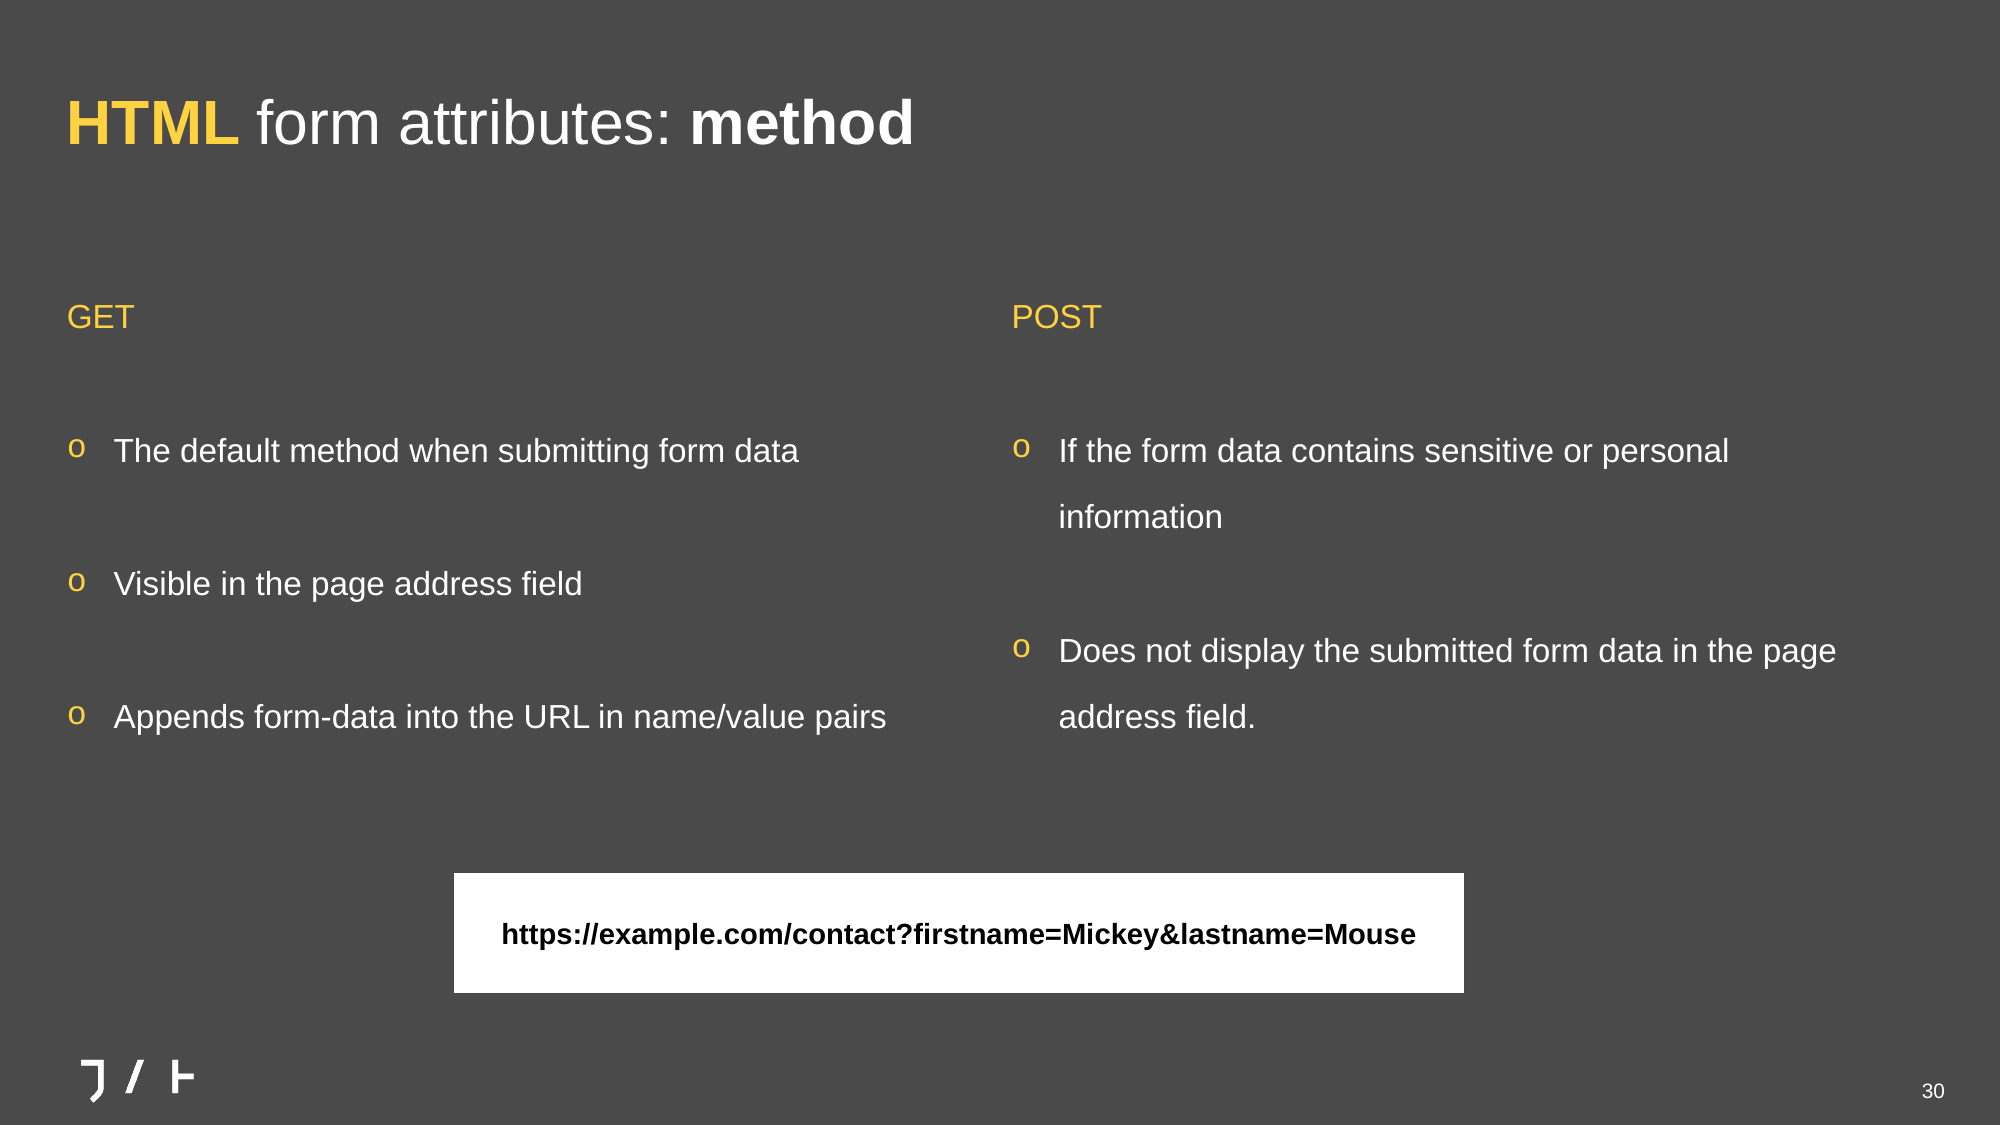

# HTML form attributes: method
GET

The default method when submitting form data

Visible in the page address field

Appends form-data into the URL in name/value pairs

POST

If the form data contains sensitive or personal information

Does not display the submitted form data in the page address field.

https://example.com/contact?firstname=Mickey&lastname=Mouse
30